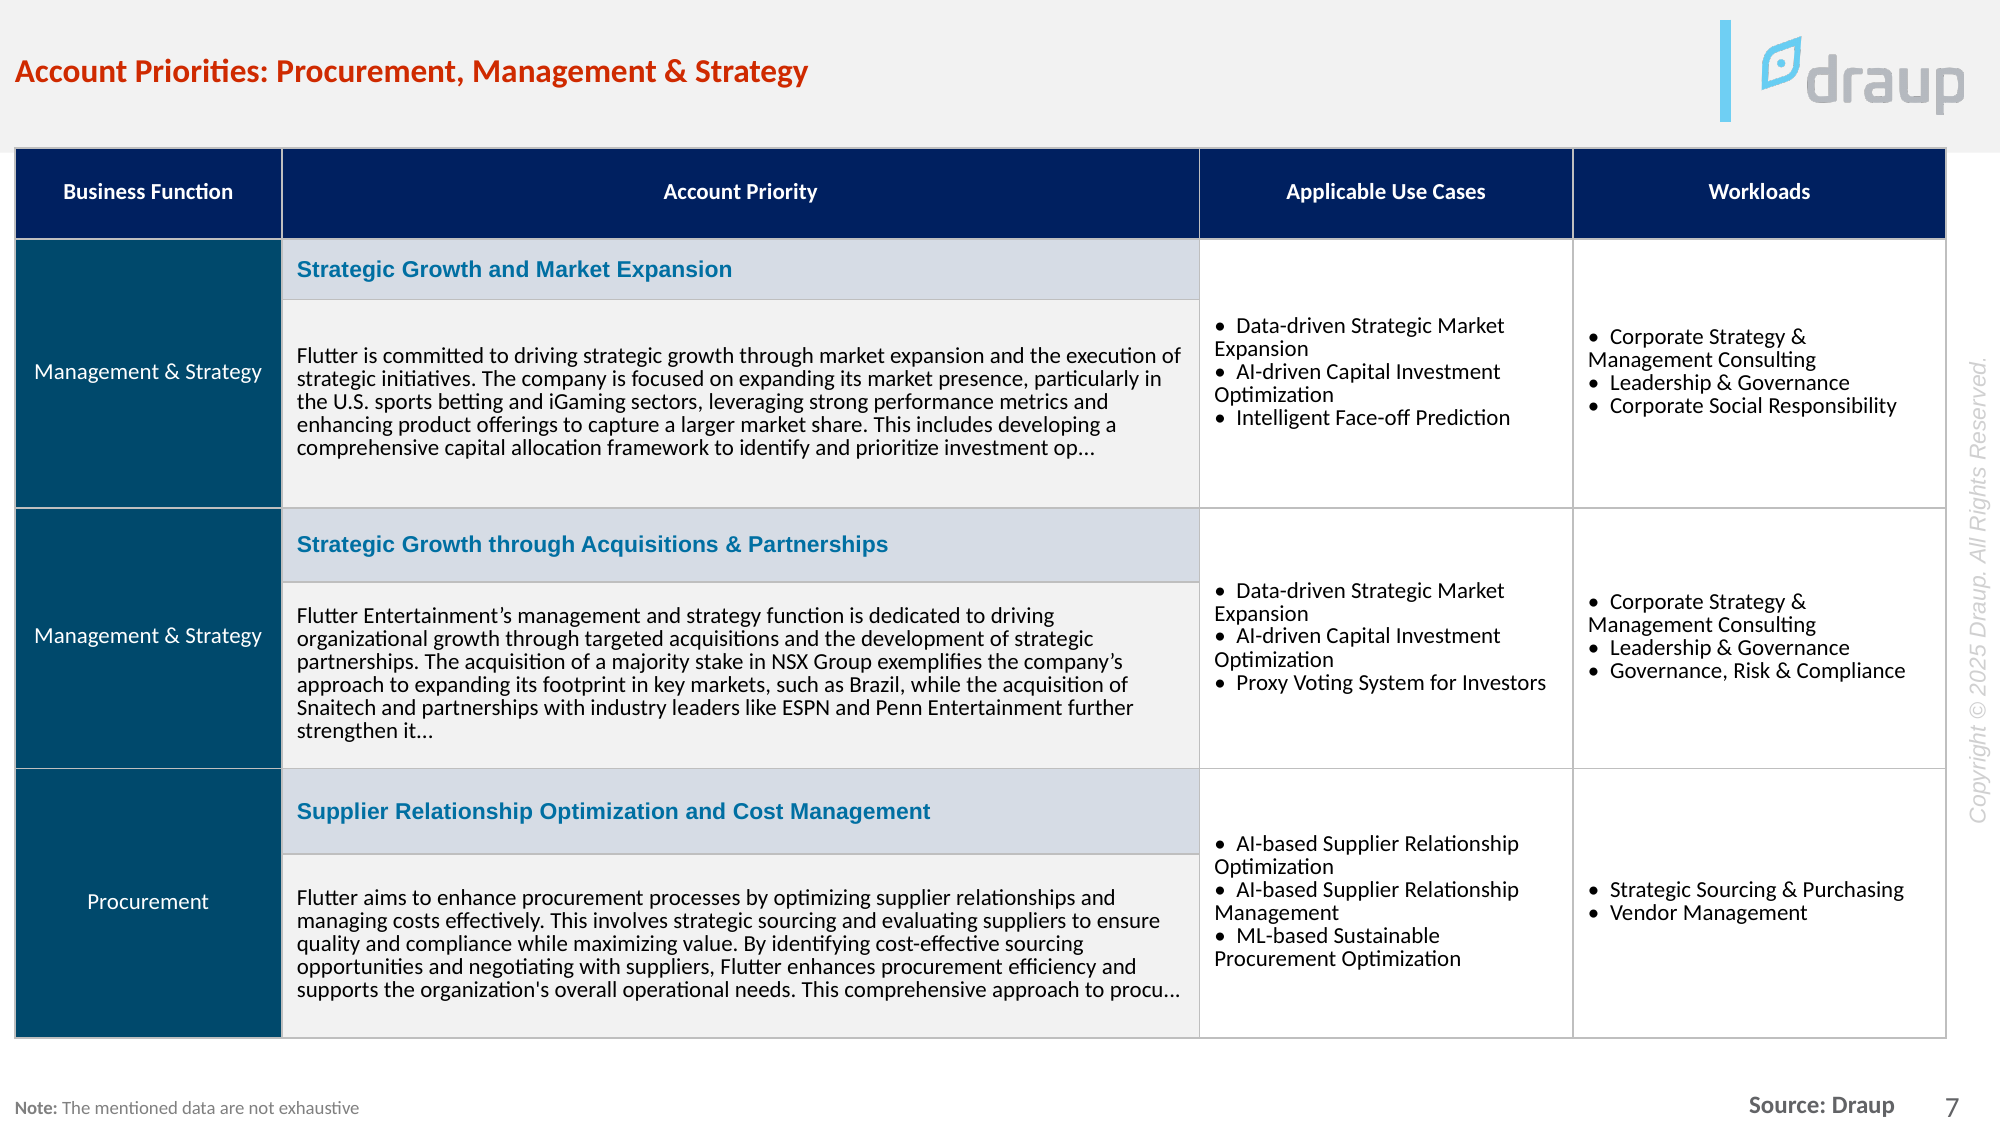

Account Priorities: Procurement, Management & Strategy
| Business Function | Account Priority | Applicable Use Cases | Workloads |
| --- | --- | --- | --- |
| Management & Strategy | Strategic Growth and Market Expansion | • Data-driven Strategic Market Expansion • AI-driven Capital Investment Optimization • Intelligent Face-off Prediction | • Corporate Strategy & Management Consulting • Leadership & Governance • Corporate Social Responsibility |
|  | Flutter is committed to driving strategic growth through market expansion and the execution of strategic initiatives. The company is focused on expanding its market presence, particularly in the U.S. sports betting and iGaming sectors, leveraging strong performance metrics and enhancing product offerings to capture a larger market share. This includes developing a comprehensive capital allocation framework to identify and prioritize investment op... |  |  |
| Management & Strategy | Strategic Growth through Acquisitions & Partnerships | • Data-driven Strategic Market Expansion • AI-driven Capital Investment Optimization • Proxy Voting System for Investors | • Corporate Strategy & Management Consulting • Leadership & Governance • Governance, Risk & Compliance |
|  | Flutter Entertainment’s management and strategy function is dedicated to driving organizational growth through targeted acquisitions and the development of strategic partnerships. The acquisition of a majority stake in NSX Group exemplifies the company’s approach to expanding its footprint in key markets, such as Brazil, while the acquisition of Snaitech and partnerships with industry leaders like ESPN and Penn Entertainment further strengthen it... |  |  |
| Procurement | Supplier Relationship Optimization and Cost Management | • AI-based Supplier Relationship Optimization • AI-based Supplier Relationship Management • ML-based Sustainable Procurement Optimization | • Strategic Sourcing & Purchasing • Vendor Management |
|  | Flutter aims to enhance procurement processes by optimizing supplier relationships and managing costs effectively. This involves strategic sourcing and evaluating suppliers to ensure quality and compliance while maximizing value. By identifying cost-effective sourcing opportunities and negotiating with suppliers, Flutter enhances procurement efficiency and supports the organization's overall operational needs. This comprehensive approach to procu... |  |  |
Note: The mentioned data are not exhaustive